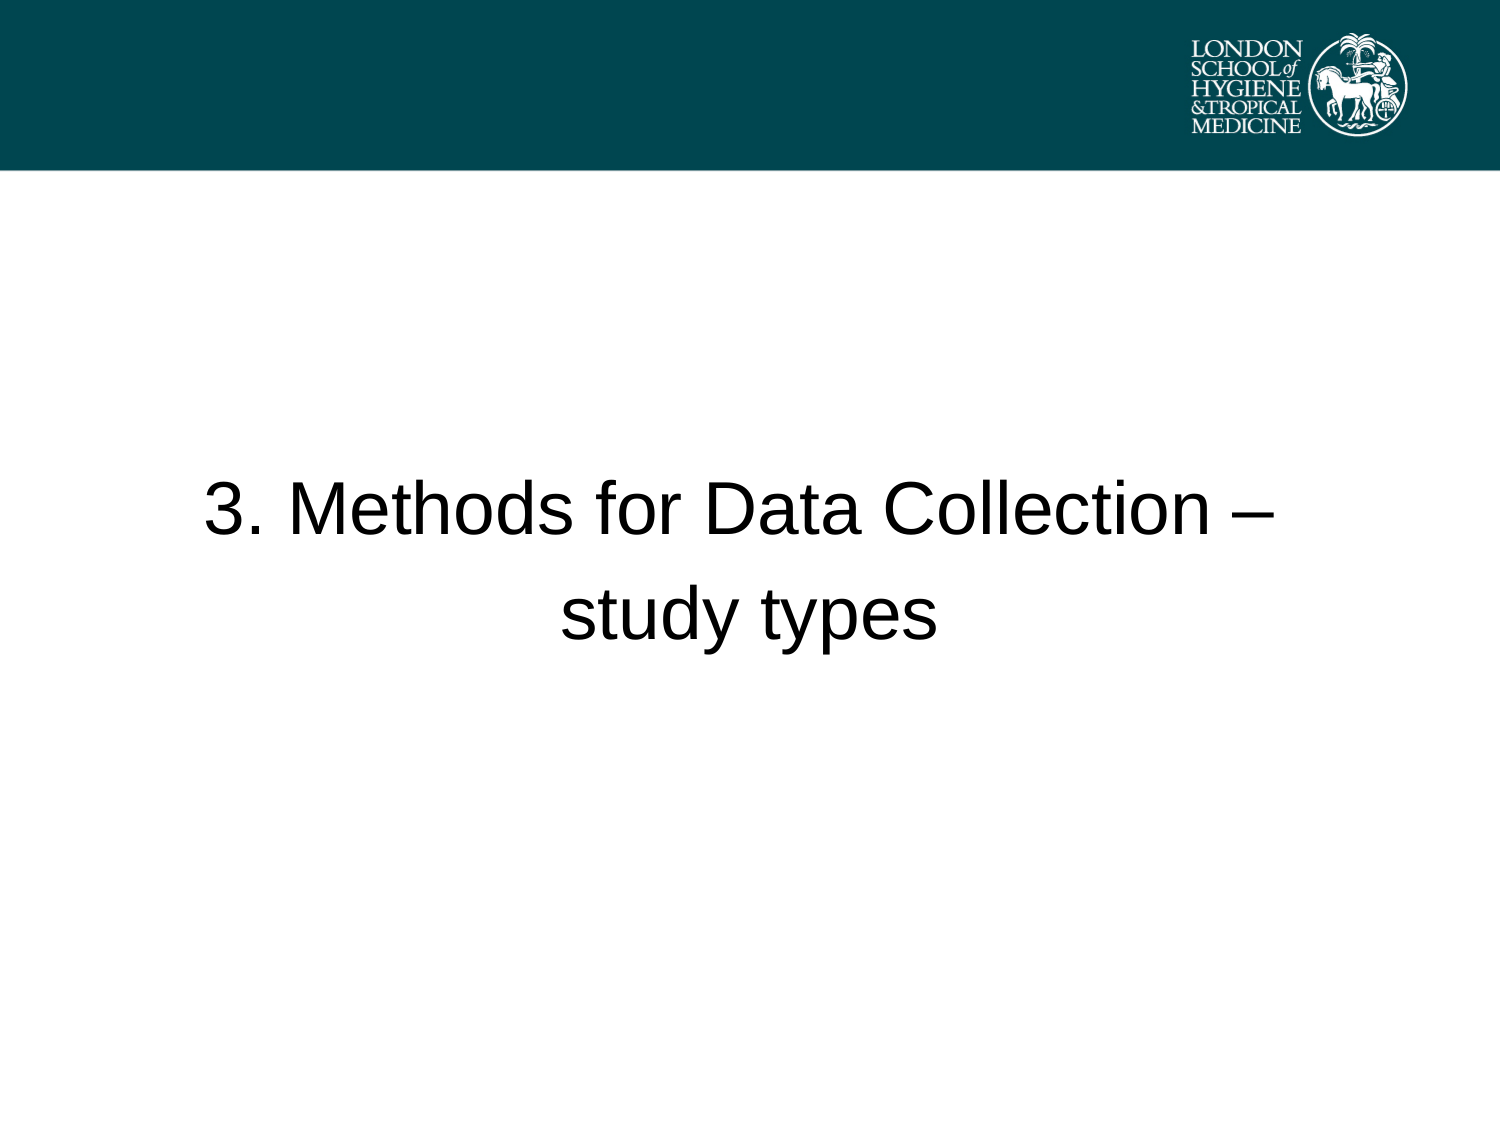

#

3. Methods for Data Collection –
study types